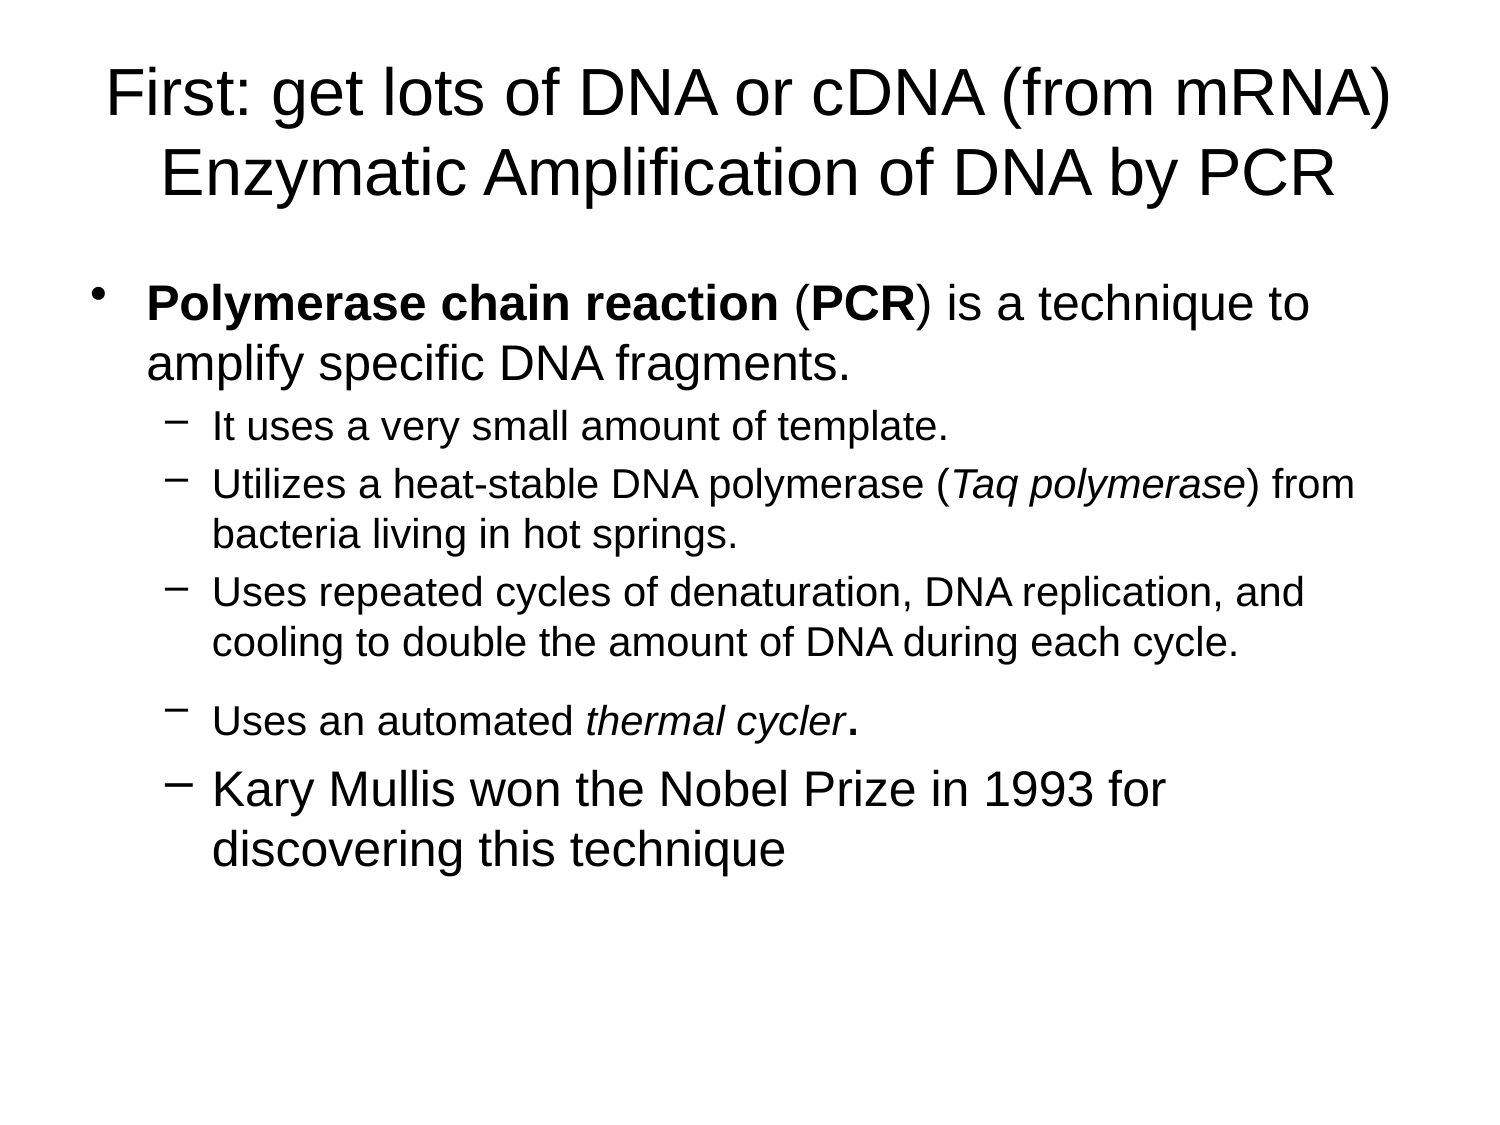

Polymerase chain reaction (PCR) is a technique to amplify specific DNA fragments.
It uses a very small amount of template.
Utilizes a heat-stable DNA polymerase (Taq polymerase) from bacteria living in hot springs.
Uses repeated cycles of denaturation, DNA replication, and cooling to double the amount of DNA during each cycle.
Uses an automated thermal cycler.
Kary Mullis won the Nobel Prize in 1993 for discovering this technique
First: get lots of DNA or cDNA (from mRNA)
Enzymatic Amplification of DNA by PCR